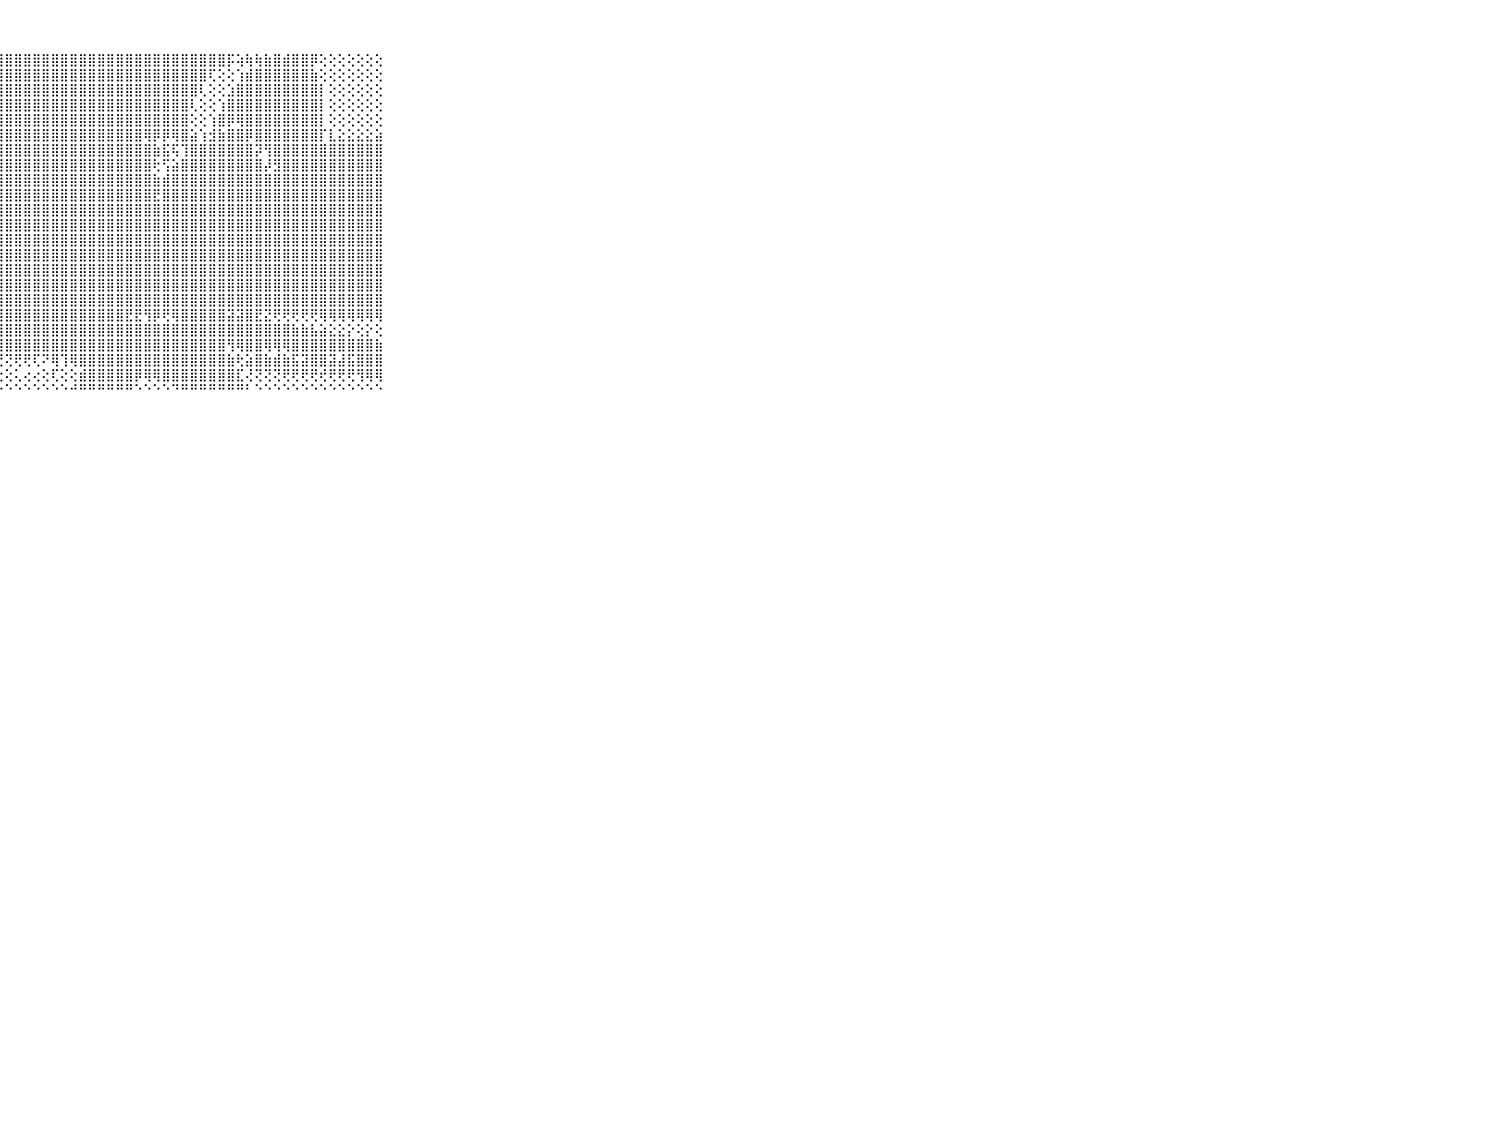

⠀⠀⠀⠀⠀⠀⠀⠀⠀⠀⠀⠀⢕⢕⢜⢻⣿⣿⣿⣿⣿⣿⣿⣿⣿⣿⣿⣿⣿⣿⣿⣿⣿⣿⣿⣿⣿⣿⣿⣿⣿⣿⣿⣿⣿⣿⣿⣿⣿⣿⣿⣿⡯⢵⢷⢷⣷⣿⣾⣿⣿⡿⢕⢕⢕⢕⢕⢕⢕⠀⠀⠀⠀⠀⠀⠀⠀⠀⠀⠀⠀
⠀⠀⠀⠀⠀⠀⠀⠀⠀⠀⠀⠔⢕⢝⢕⢝⢝⣿⣿⣿⣿⣿⣿⣿⣿⣿⣿⣿⣿⣿⣿⣿⣿⣿⣿⣿⣿⣿⣿⣿⣿⣿⣿⣿⣿⣿⣿⣿⣿⣿⢏⢕⢕⢱⣾⣿⣿⣿⣿⣿⣿⣷⢕⢕⢕⢕⢕⢕⢕⠀⠀⠀⠀⠀⠀⠀⠀⠀⠀⠀⠀
⠀⠀⠀⠀⠀⠀⠀⠀⠀⠀⠀⢕⢕⢕⢱⣾⣿⣿⣿⣿⣿⣿⣿⣿⣿⣿⣿⣿⣿⣿⣿⣿⣿⣿⣿⣿⣿⣿⣿⣿⣿⣿⣿⣿⣿⣿⣿⣿⣿⢇⢕⢕⣱⣿⣿⣿⣿⣿⣿⣿⣿⣿⡇⢕⢕⢕⢕⢕⢕⠀⠀⠀⠀⠀⠀⠀⠀⠀⠀⠀⠀
⠀⠀⠀⠀⠀⠀⠀⠀⠀⠀⠀⢱⣵⣵⣾⣿⣿⣿⣿⣿⣿⣿⣿⣿⣿⣿⣿⣿⣿⣿⣿⣿⣿⣿⣿⣿⣿⣿⣿⣿⣿⣿⣿⣿⣿⣿⣿⣿⢇⢕⢕⢱⣿⣿⣿⣿⣿⣿⣿⣿⣿⣿⡇⢕⢕⢕⢕⢕⢕⠀⠀⠀⠀⠀⠀⠀⠀⠀⠀⠀⠀
⠀⠀⠀⠀⠀⠀⠀⠀⠀⠀⠀⢸⣿⣿⣿⣿⣿⣿⣿⣿⣿⣿⣿⣿⣿⣿⣿⣿⣿⣿⣿⣿⣿⣿⣿⣿⣿⣿⣿⣿⣿⣿⣿⣿⣿⣿⣿⣿⢕⢕⢱⣿⡿⢿⣿⣿⣿⣿⣿⣿⣿⣿⡇⢕⢕⢕⢕⢕⢕⠀⠀⠀⠀⠀⠀⠀⠀⠀⠀⠀⠀
⠀⠀⠀⠀⠀⠀⠀⠀⠀⠀⠀⢸⣿⣿⣿⣿⣿⣿⣿⣿⣿⣿⣿⣿⣿⣿⣿⣿⣿⣿⣿⣿⣿⣿⣿⣿⣿⣿⣿⣿⣿⣿⣿⢿⡿⡿⢿⣿⣵⢱⣺⣷⣿⣿⡿⣿⣿⣿⣿⣿⣿⣿⡏⣇⣕⣕⣕⣕⣵⠀⠀⠀⠀⠀⠀⠀⠀⠀⠀⠀⠀
⠀⠀⠀⠀⠀⠀⠀⠀⠀⠀⠀⢸⣿⣿⣿⣿⣿⣿⣿⣿⣿⣿⣿⣿⣿⣿⣿⣿⣿⣿⣿⣿⣿⣿⣿⣿⣿⣿⣿⣿⣿⣿⣿⣿⣷⣯⢯⢹⣿⣿⣿⣿⣿⣿⣿⡽⢻⣿⣿⣿⣿⣿⣿⣿⣿⣿⣿⣿⣿⠀⠀⠀⠀⠀⠀⠀⠀⠀⠀⠀⠀
⠀⠀⠀⠀⠀⠀⠀⠀⠀⠀⠀⢸⣿⣿⣿⣿⣿⣿⣿⣿⣿⣿⣿⣿⣿⣿⣿⣿⣿⣿⣿⣿⣿⣿⣿⣿⣿⣿⣿⣿⣿⣿⣿⣿⢗⢫⣵⣿⣿⣿⣿⣿⣿⣿⣿⣿⡼⣻⣿⣿⣿⣿⣿⣿⣿⣿⣿⣿⣿⠀⠀⠀⠀⠀⠀⠀⠀⠀⠀⠀⠀
⠀⠀⠀⠀⠀⠀⠀⠀⠀⠀⠀⢸⣿⣿⣿⣿⣿⣿⣿⣿⣿⣿⣿⣿⣿⣿⣿⣿⣿⣿⣿⣿⣿⣿⣿⣿⣿⣿⣿⣿⣿⣿⣿⣿⣷⣾⣿⣿⣿⣿⣿⣿⣿⣿⣿⣿⣿⣿⣿⣿⣿⣿⣿⣿⣿⣿⣿⣿⣿⠀⠀⠀⠀⠀⠀⠀⠀⠀⠀⠀⠀
⠀⠀⠀⠀⠀⠀⠀⠀⠀⠀⠀⢸⣿⣿⣿⣿⣿⣿⣿⣿⣿⣿⣿⣿⣿⣿⣿⣿⣿⣿⣿⣿⣿⣿⣿⣿⣿⣿⣿⣿⣿⣿⣿⣿⣟⣿⣿⣿⣿⣿⣿⣿⣿⣿⣿⣿⣿⣿⣿⣿⣿⣿⣿⣿⣿⣿⣿⣿⣿⠀⠀⠀⠀⠀⠀⠀⠀⠀⠀⠀⠀
⠀⠀⠀⠀⠀⠀⠀⠀⠀⠀⠀⢸⣿⣿⣿⣿⣿⣿⣿⣿⣿⣿⣿⣿⣿⣿⣿⣿⣿⣿⣿⣿⣿⣿⣿⣿⣿⣿⣿⣿⣿⣿⣿⣿⣿⣿⣿⣿⣿⣿⣿⣿⣿⣿⣿⣿⣿⣿⣿⣿⣿⣿⣿⣿⣿⣿⣿⣿⣿⠀⠀⠀⠀⠀⠀⠀⠀⠀⠀⠀⠀
⠀⠀⠀⠀⠀⠀⠀⠀⠀⠀⠀⢸⣿⣿⣿⣿⣿⣿⣿⣿⣿⣿⣿⣿⣿⣿⣿⣿⣿⣿⣿⣿⣿⣿⣿⣿⣿⣿⣿⣿⣿⣿⣿⣿⣿⣿⣿⣿⣿⣿⣿⣿⣿⣿⣿⣿⣿⣿⣿⣿⣿⣿⣿⣿⣿⣿⣿⣿⣿⠀⠀⠀⠀⠀⠀⠀⠀⠀⠀⠀⠀
⠀⠀⠀⠀⠀⠀⠀⠀⠀⠀⠀⢸⣿⣿⣿⣿⣿⣿⣿⣿⣿⣿⣿⣿⣿⣿⣿⣿⣿⣿⣿⣿⣿⣿⣿⣿⣿⣿⣿⣿⣿⣿⣿⣿⣿⣿⣿⣿⣿⣿⣿⣿⣿⣿⣿⣿⣿⣿⣿⣿⣿⣿⣿⣿⣿⣿⣿⣿⣿⠀⠀⠀⠀⠀⠀⠀⠀⠀⠀⠀⠀
⠀⠀⠀⠀⠀⠀⠀⠀⠀⠀⠀⢸⣿⣿⣿⣿⣿⣿⣿⣿⣿⣿⣿⣿⣿⣿⣿⣿⣿⣿⣿⣿⣿⣿⣿⣿⣿⣿⣿⣿⣿⣿⣿⣿⣿⣿⣿⣿⣿⣿⣿⣿⣿⣿⣿⣿⣿⣿⣿⣿⣿⣿⣿⣿⣿⣿⣿⣿⣿⠀⠀⠀⠀⠀⠀⠀⠀⠀⠀⠀⠀
⠀⠀⠀⠀⠀⠀⠀⠀⠀⠀⠀⢸⣿⣿⣿⣿⣿⣿⣿⣿⣿⣿⣿⣿⣿⣿⣿⣿⣿⣿⣿⣿⣿⣿⣿⣿⣿⣿⣿⣿⣿⣿⣿⣿⣿⣿⣿⣿⣿⣿⣿⣿⣿⣿⣿⣿⣿⣿⣿⣿⣿⣿⣿⣿⣿⣿⣿⣿⣿⠀⠀⠀⠀⠀⠀⠀⠀⠀⠀⠀⠀
⠀⠀⠀⠀⠀⠀⠀⠀⠀⠀⠀⢸⣿⣿⣿⣿⣿⣿⣿⣿⣿⣿⣿⣿⣿⣿⣿⣿⣿⣿⣿⣿⣿⣿⣿⣿⣿⣿⣿⣿⣿⣿⣿⣿⣿⣿⣿⣿⣿⣿⣿⣿⣿⣿⣿⣿⣿⣿⣿⣿⣿⣿⣿⣿⣿⣿⣿⣿⣿⠀⠀⠀⠀⠀⠀⠀⠀⠀⠀⠀⠀
⠀⠀⠀⠀⠀⠀⠀⠀⠀⠀⠀⢸⣿⣿⣿⣿⣿⣿⣿⣿⣿⣿⣿⣿⣿⣿⣿⣿⣿⣿⣿⣿⣿⣿⣿⣿⣿⣿⣿⣿⣿⣿⣿⣿⣿⣿⣿⣿⣿⣿⣿⣿⣿⣿⣿⣿⣿⣿⣿⣿⣿⣿⣿⣿⣿⣿⣿⣿⣿⠀⠀⠀⠀⠀⠀⠀⠀⠀⠀⠀⠀
⠀⠀⠀⠀⠀⠀⠀⠀⠀⠀⠀⠌⢝⢝⢟⡟⣟⣻⣿⣿⣿⣿⣿⣿⣿⣿⣿⣿⣿⣿⣿⣿⣿⣿⣿⣿⣿⣿⣿⣿⣿⣟⣟⢻⡿⢟⢿⣿⣿⣿⣿⣿⣽⣽⣿⣟⣝⢟⢟⢟⢟⢟⢿⢿⢿⢿⢿⢿⢿⠀⠀⠀⠀⠀⠀⠀⠀⠀⠀⠀⠀
⠀⠀⠀⠀⠀⠀⠀⠀⠀⠀⠀⢱⣵⣕⡕⢜⢝⢝⢏⢝⢻⣿⣿⣿⣿⣿⣿⣿⣿⣿⣿⣿⣿⣿⣿⣿⣿⣿⣿⣿⣿⣿⣿⣿⣿⣿⣿⣿⣿⣿⣿⣿⣿⣿⣿⣿⣿⣿⣿⣷⣷⣧⣵⣕⣕⡕⢕⡕⢕⠀⠀⠀⠀⠀⠀⠀⠀⠀⠀⠀⠀
⠀⠀⠀⠀⠀⠀⠀⠀⠀⠀⠀⢘⣫⡽⡇⢱⢕⢕⢕⢕⣸⣿⣿⣿⣿⣿⣿⣿⣿⣿⣿⣿⣿⣿⣿⣿⣿⣿⣿⣿⣿⣿⣿⣿⣿⣿⣿⣿⣿⣿⣿⣿⢻⢿⣿⣿⢿⢿⢿⣿⣿⣿⣿⣿⣿⣿⣿⣿⣷⠀⠀⠀⠀⠀⠀⠀⠀⠀⠀⠀⠀
⠀⠀⠀⠀⠀⠀⠀⠀⠀⠀⠀⠸⢿⢿⢿⢿⢿⢿⢿⢿⢿⢟⢟⢟⢟⢟⢕⢝⢝⢟⢟⢏⠝⢿⢹⢿⣿⣿⣿⣿⣿⣿⣿⣿⣿⣿⣿⣿⣿⣿⣿⣿⣷⢗⣵⣿⣷⣾⣷⣯⣽⣿⣿⣽⣼⣯⣿⣿⣿⠀⠀⠀⠀⠀⠀⠀⠀⠀⠀⠀⠀
⠀⠀⠀⠀⠀⠀⠀⠀⠀⠀⠀⢀⢔⢔⢕⢕⢕⢕⢕⢕⢕⢕⢕⢅⢕⢕⢕⢔⢕⢅⢔⢔⢕⢏⢕⢕⣾⣿⣿⣿⣿⣿⡿⢿⢿⣿⣿⣿⣿⣿⣿⣿⣿⣏⢜⢝⢝⢝⢟⢟⢟⢟⢞⢟⢟⢟⢻⢿⢿⠀⠀⠀⠀⠀⠀⠀⠀⠀⠀⠀⠀
⠀⠀⠀⠀⠀⠀⠀⠀⠀⠀⠀⠑⠑⠑⠑⠑⠑⠑⠑⠛⠛⠑⠑⠑⠑⠑⠑⠑⠑⠑⠑⠑⠑⠑⠑⠚⠛⠛⠛⠛⠛⠛⠑⠑⠑⠑⠙⠛⠛⠛⠛⠛⠛⠛⠃⠑⠑⠑⠑⠑⠑⠑⠑⠑⠑⠑⠑⠑⠑⠀⠀⠀⠀⠀⠀⠀⠀⠀⠀⠀⠀